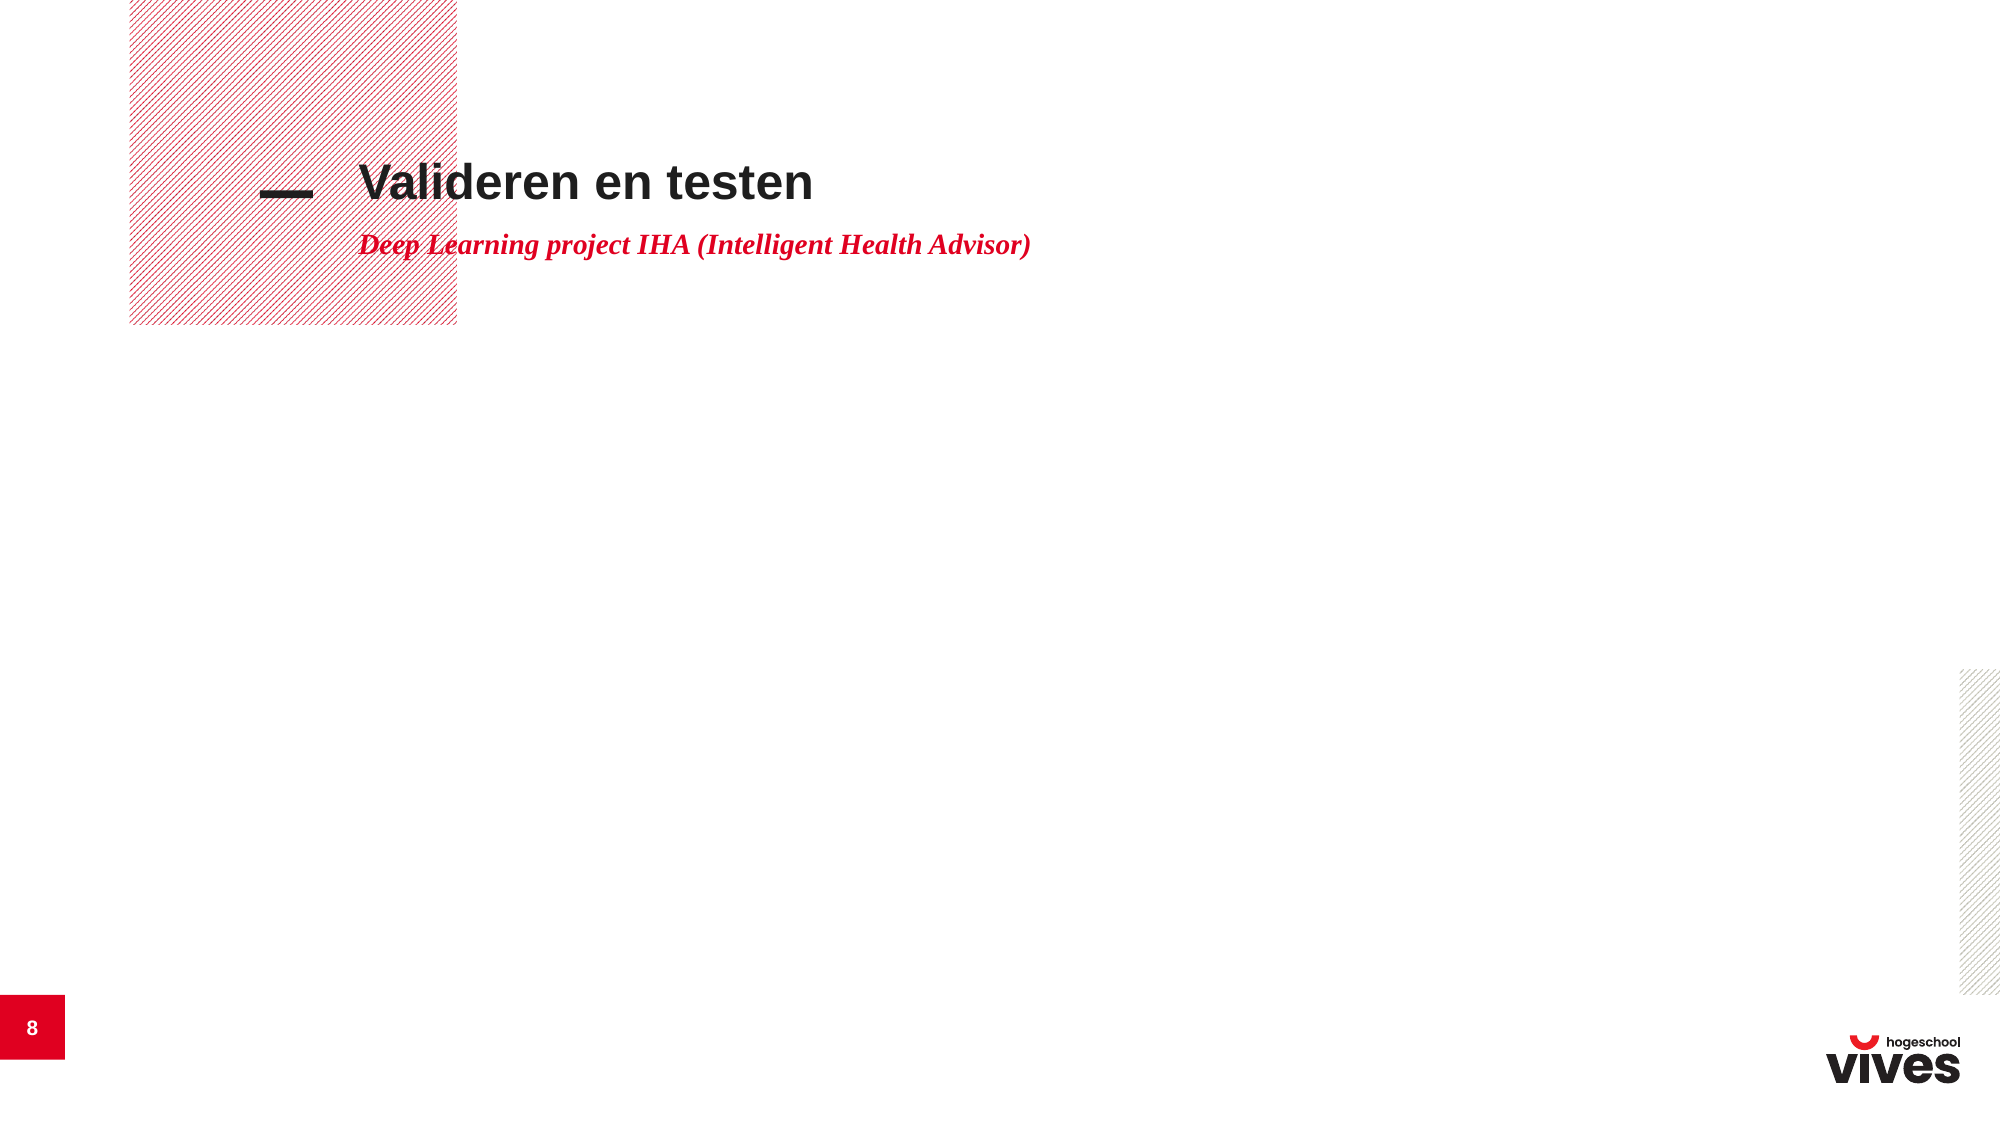

# Valideren en testen
Deep Learning project IHA (Intelligent Health Advisor)